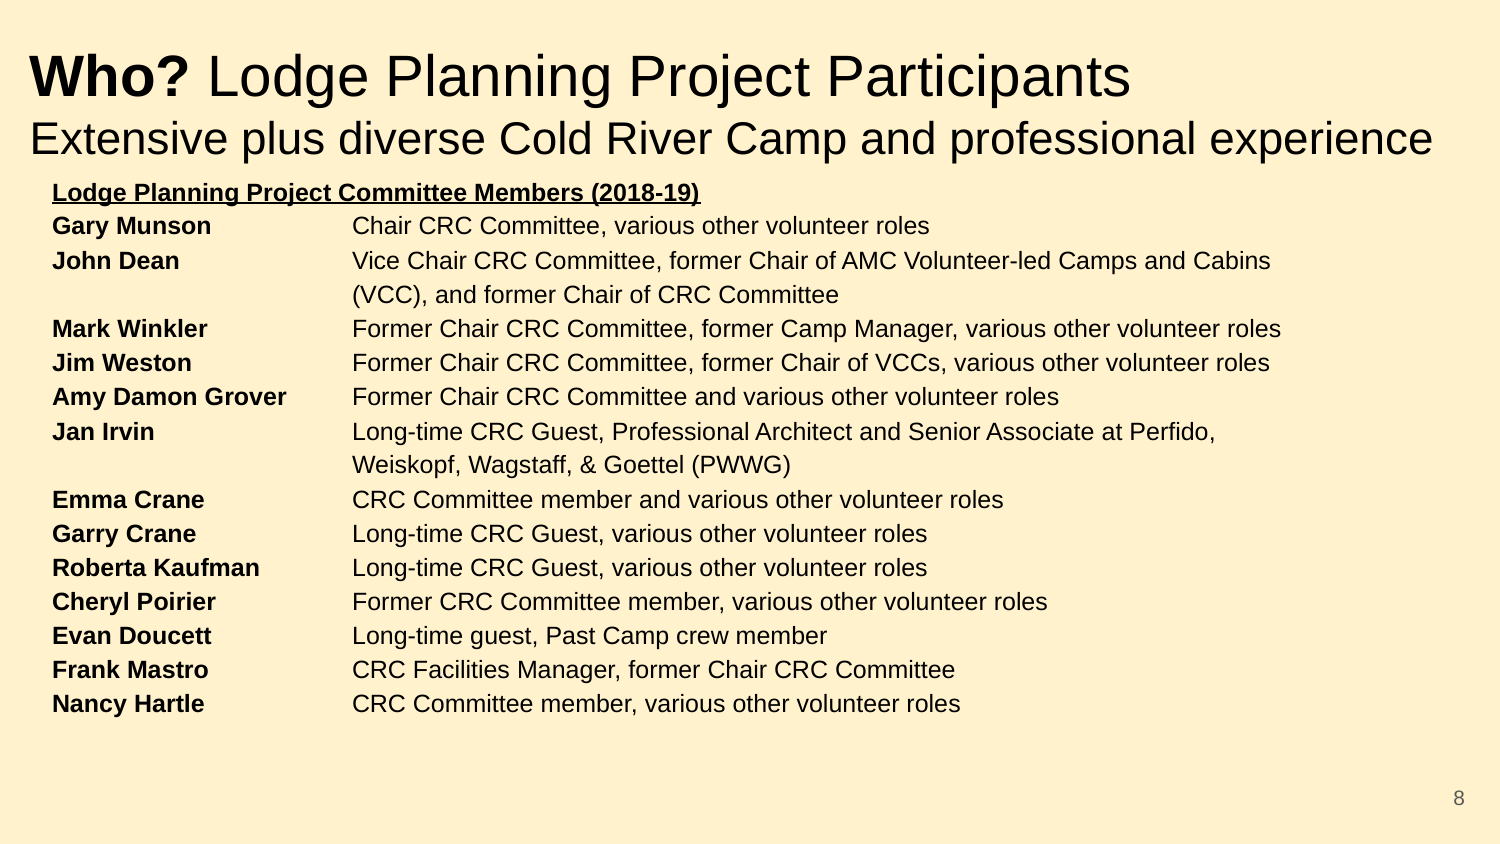

# Who? Lodge Planning Project Participants
Extensive plus diverse Cold River Camp and professional experience
Lodge Planning Project Committee Members (2018-19)
Gary Munson 	Chair CRC Committee, various other volunteer roles
John Dean 		Vice Chair CRC Committee, former Chair of AMC Volunteer-led Camps and Cabins
(VCC), and former Chair of CRC Committee
Mark Winkler 	Former Chair CRC Committee, former Camp Manager, various other volunteer roles
Jim Weston 		Former Chair CRC Committee, former Chair of VCCs, various other volunteer roles
Amy Damon Grover 	Former Chair CRC Committee and various other volunteer roles
Jan Irvin 		Long-time CRC Guest, Professional Architect and Senior Associate at Perfido,
Weiskopf, Wagstaff, & Goettel (PWWG)
Emma Crane 	CRC Committee member and various other volunteer roles
Garry Crane 	Long-time CRC Guest, various other volunteer roles
Roberta Kaufman 	Long-time CRC Guest, various other volunteer roles
Cheryl Poirier 	Former CRC Committee member, various other volunteer roles
Evan Doucett 	Long-time guest, Past Camp crew member
Frank Mastro 	CRC Facilities Manager, former Chair CRC Committee
Nancy Hartle 	CRC Committee member, various other volunteer roles
8